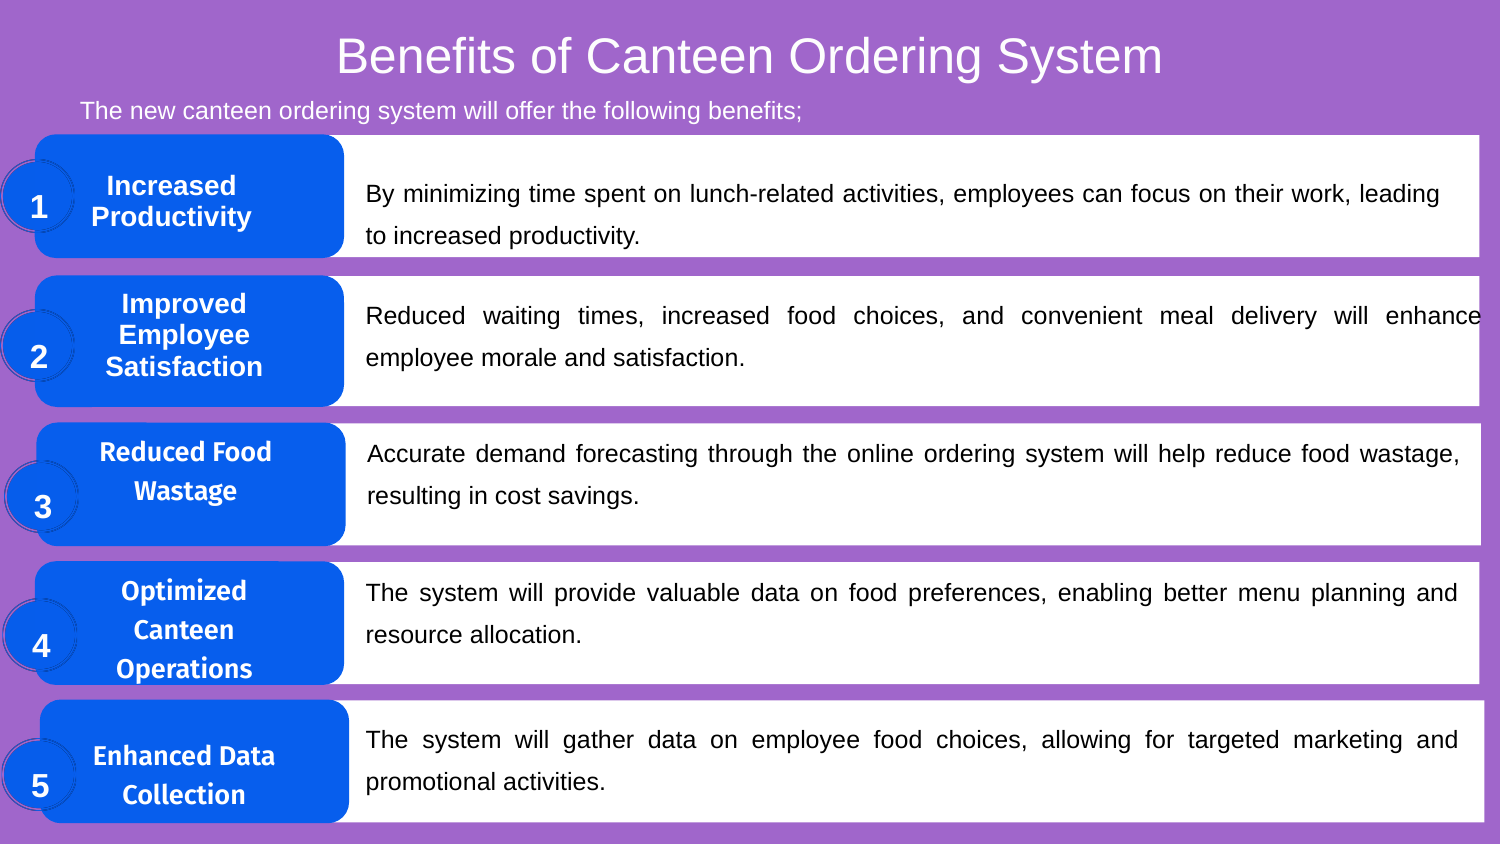

Benefits of Canteen Ordering System
The new canteen ordering system will offer the following benefits;

By minimizing time spent on lunch-related activities, employees can focus on their work, leading to increased productivity.
1
Increased Productivity

Reduced waiting times, increased food choices, and convenient meal delivery will enhance employee morale and satisfaction.
Improved Employee Satisfaction

2

Accurate demand forecasting through the online ordering system will help reduce food wastage, resulting in cost savings.
Reduced Food Wastage

3

The system will provide valuable data on food preferences, enabling better menu planning and resource allocation.
Optimized Canteen Operations

4

The system will gather data on employee food choices, allowing for targeted marketing and promotional activities.
Enhanced Data Collection

5